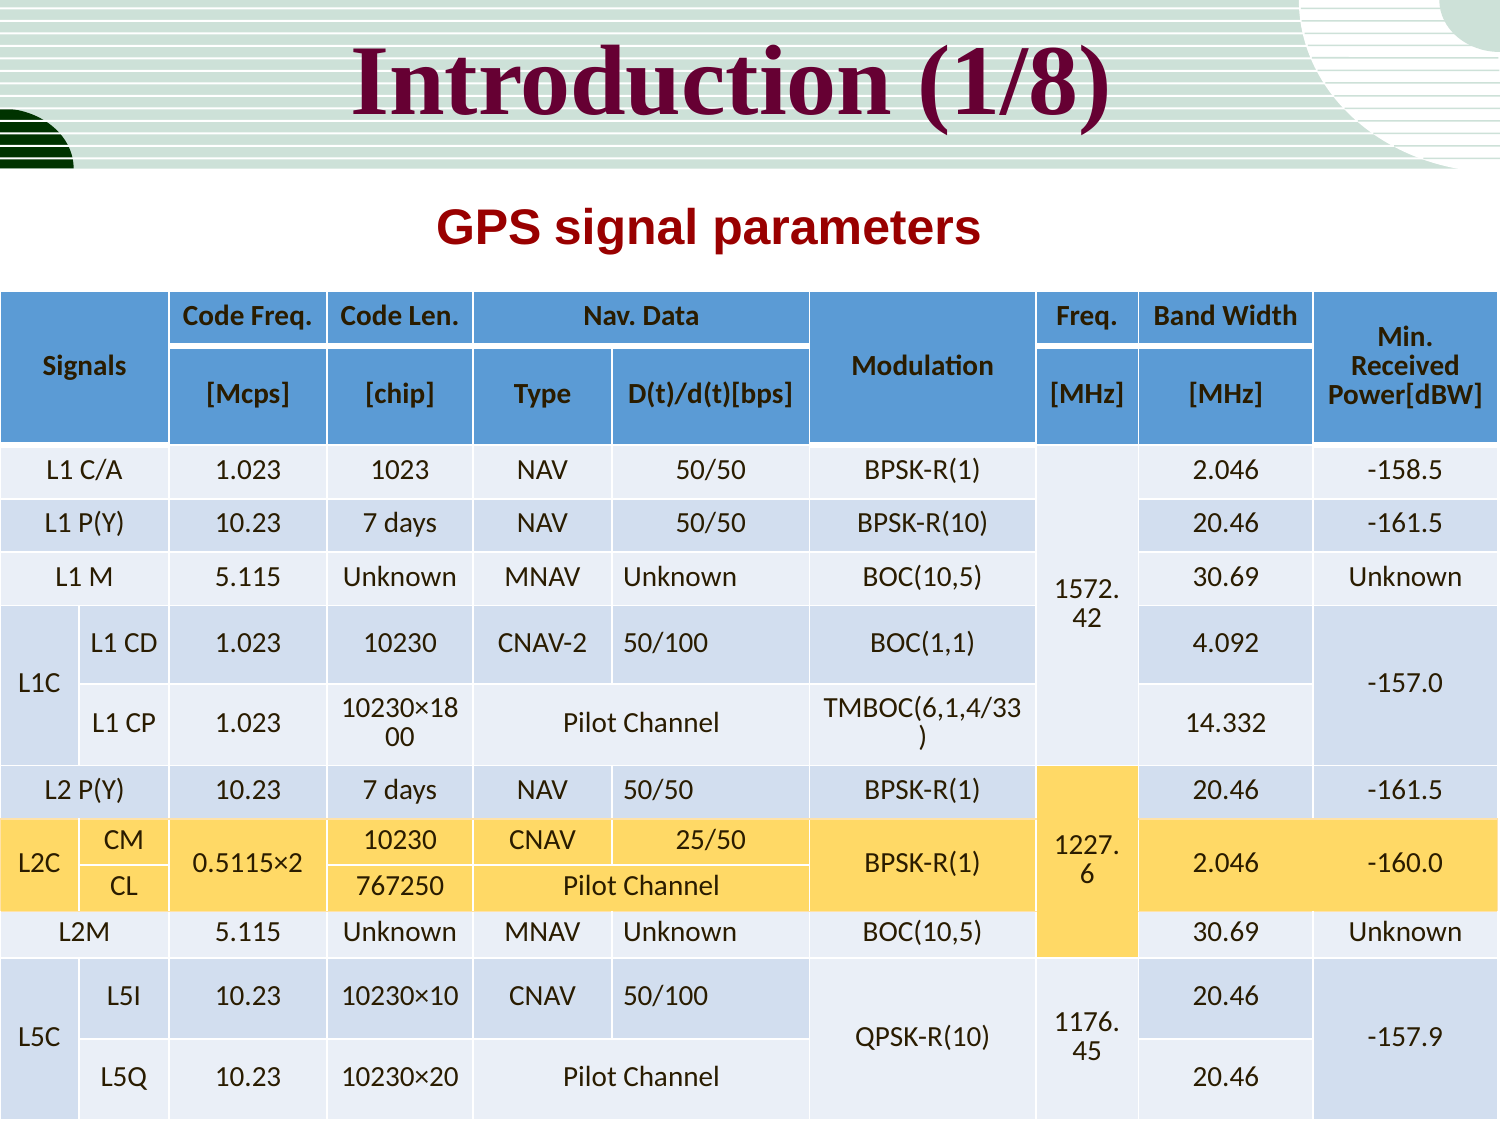

Introduction (1/8)
GPS signal parameters
| Signals |  | Code Freq. | Code Len. | Nav. Data |  | Modulation | Freq. | Band Width | Min. Received Power[dBW] |
| --- | --- | --- | --- | --- | --- | --- | --- | --- | --- |
|  |  | [Mcps] | [chip] | Type | D(t)/d(t)[bps] |  | [MHz] | [MHz] |  |
| L1 C/A |  | 1.023 | 1023 | NAV | 50/50 | BPSK-R(1) | 1572.42 | 2.046 | -158.5 |
| L1 P(Y) |  | 10.23 | 7 days | NAV | 50/50 | BPSK-R(10) |  | 20.46 | -161.5 |
| L1 M |  | 5.115 | Unknown | MNAV | Unknown | BOC(10,5) |  | 30.69 | Unknown |
| L1C | L1 CD | 1.023 | 10230 | CNAV-2 | 50/100 | BOC(1,1) |  | 4.092 | -157.0 |
|  | L1 CP | 1.023 | 10230×1800 | Pilot Channel |  | TMBOC(6,1,4/33) |  | 14.332 |  |
| L2 P(Y) |  | 10.23 | 7 days | NAV | 50/50 | BPSK-R(1) | 1227.6 | 20.46 | -161.5 |
| L2C | CM | 0.5115×2 | 10230 | CNAV | 25/50 | BPSK-R(1) |  | 2.046 | -160.0 |
|  | CL |  | 767250 | Pilot Channel |  |  |  |  |  |
| L2M |  | 5.115 | Unknown | MNAV | Unknown | BOC(10,5) |  | 30.69 | Unknown |
| L5C | L5I | 10.23 | 10230×10 | CNAV | 50/100 | QPSK-R(10) | 1176.45 | 20.46 | -157.9 |
|  | L5Q | 10.23 | 10230×20 | Pilot Channel |  |  |  | 20.46 |  |